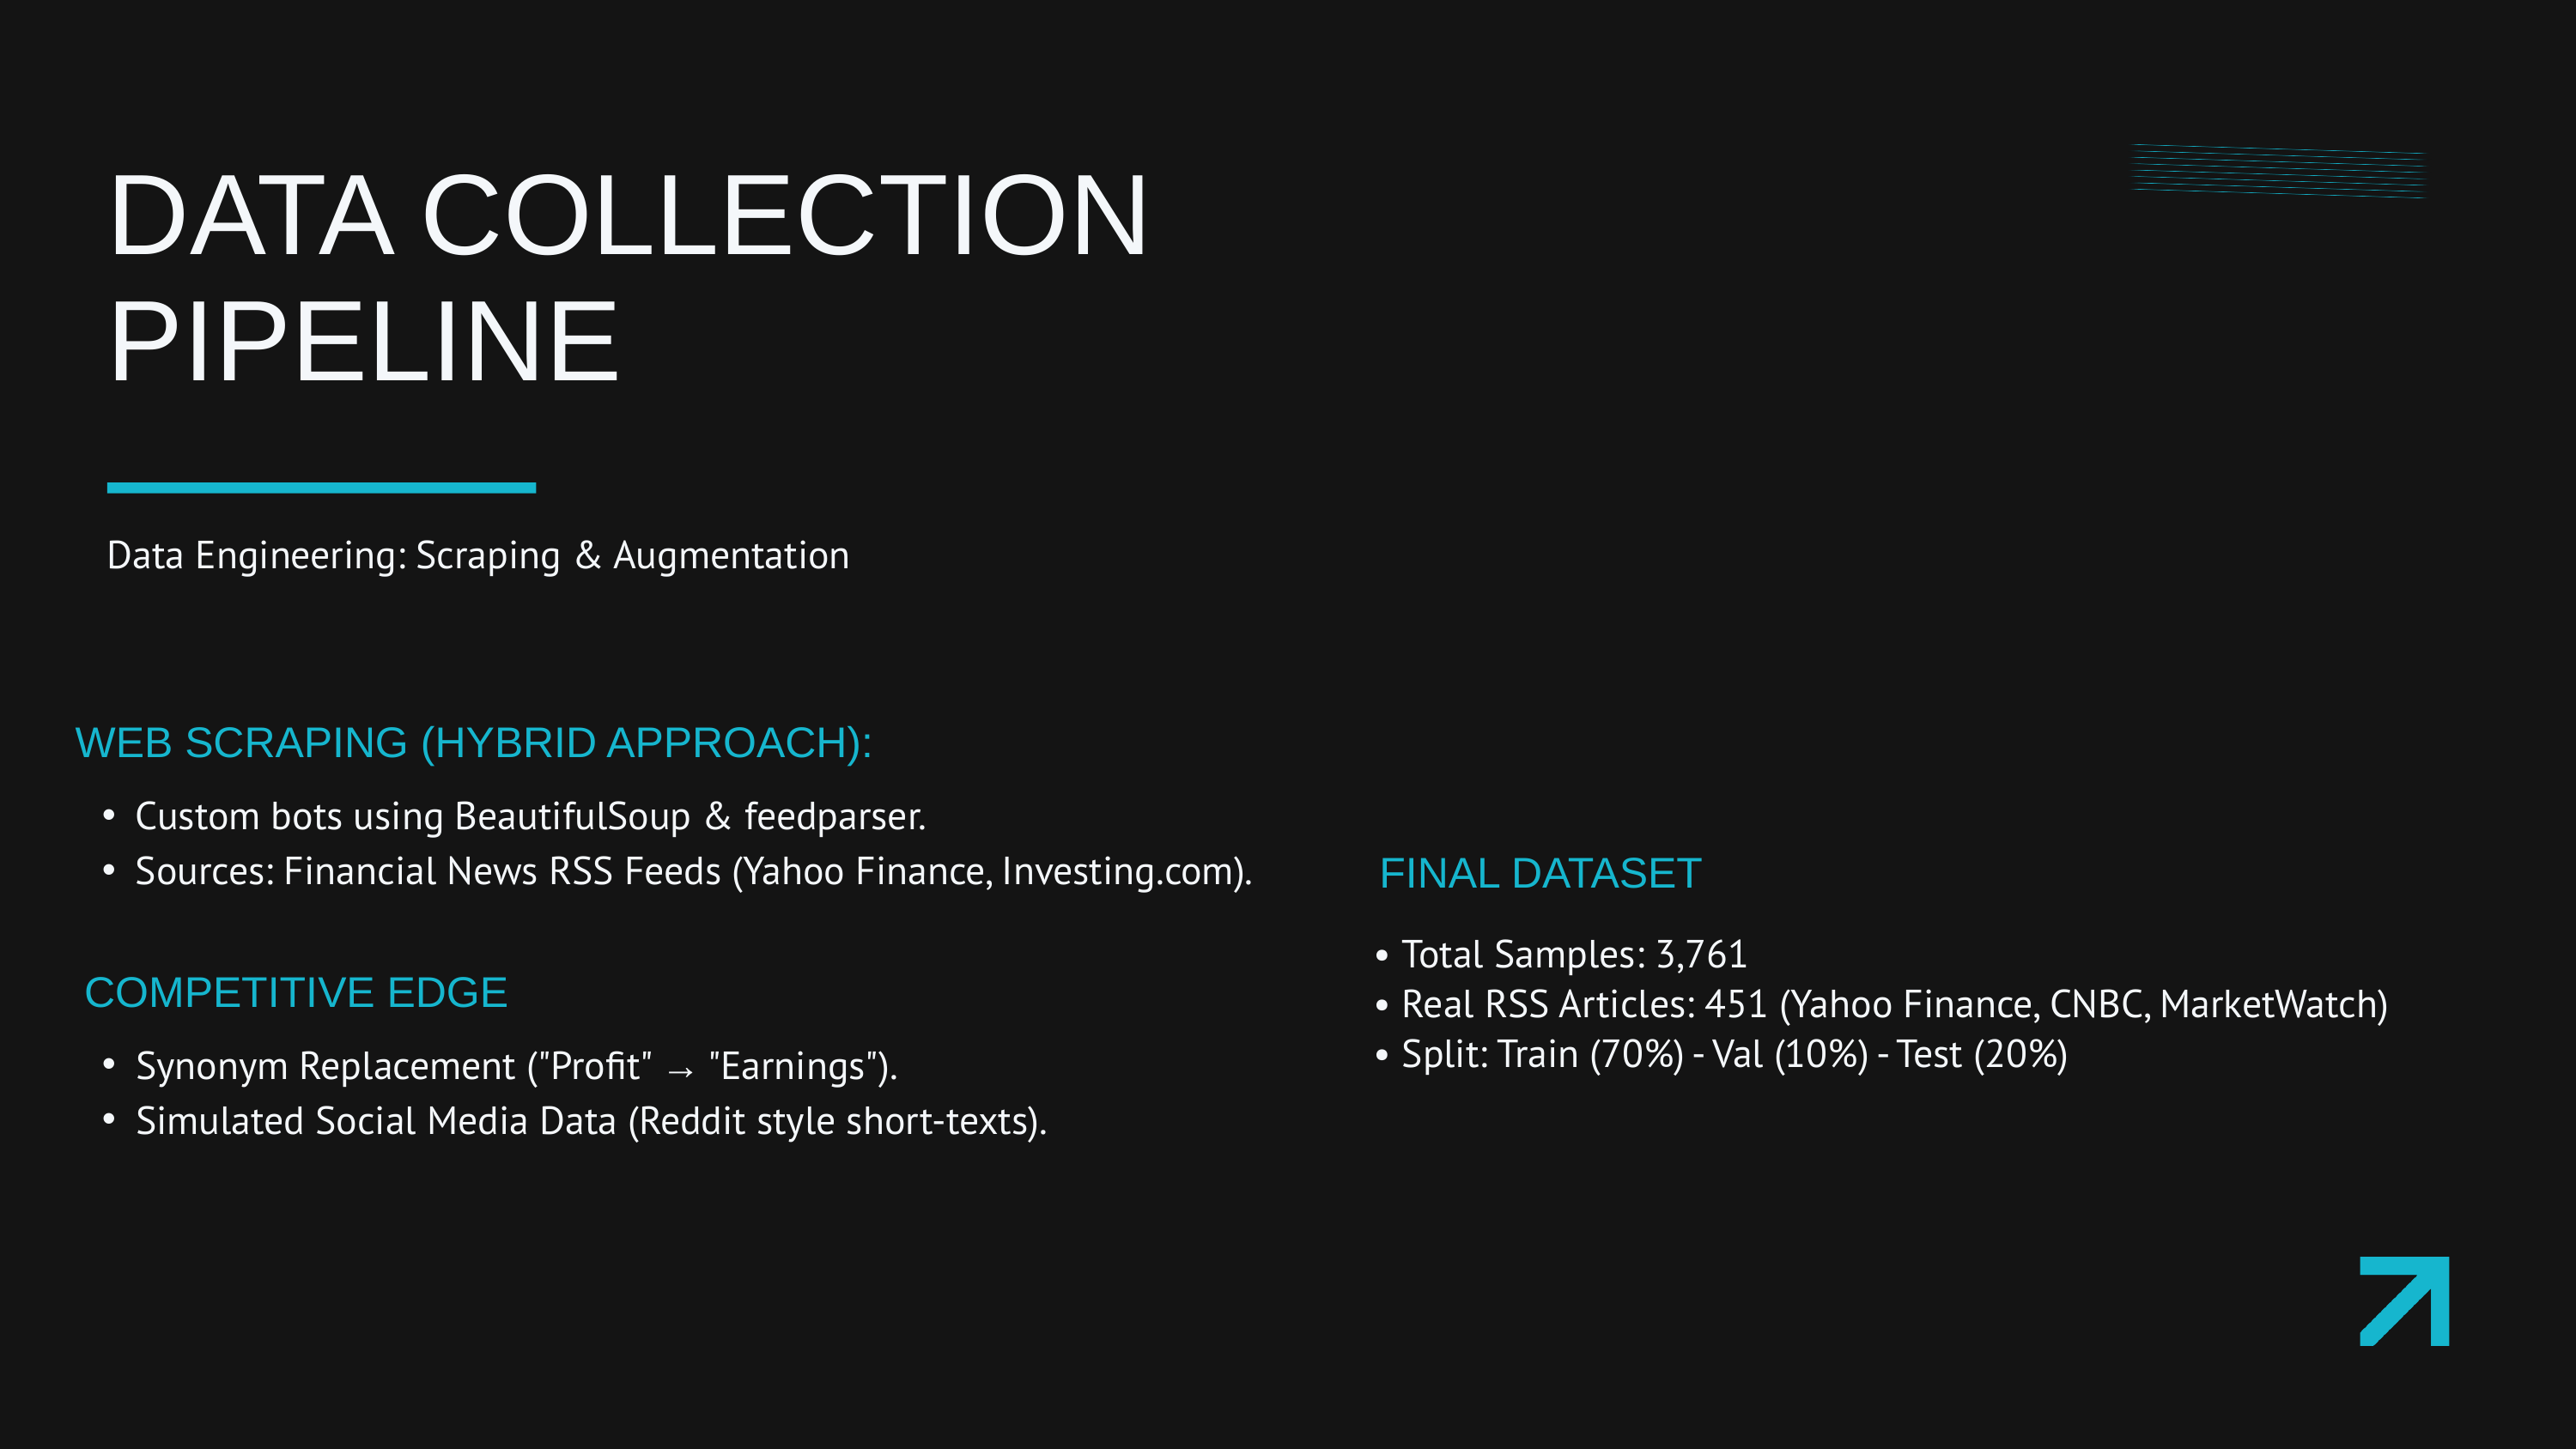

DATA COLLECTION PIPELINE

Data Engineering: Scraping & Augmentation

WEB SCRAPING (HYBRID APPROACH):

Custom bots using BeautifulSoup & feedparser.
Sources: Financial News RSS Feeds (Yahoo Finance, Investing.com).

FINAL DATASET

• Total Samples: 3,761
• Real RSS Articles: 451 (Yahoo Finance, CNBC, MarketWatch)
• Split: Train (70%) - Val (10%) - Test (20%)

COMPETITIVE EDGE
Synonym Replacement ("Profit" → "Earnings").
Simulated Social Media Data (Reddit style short-texts).